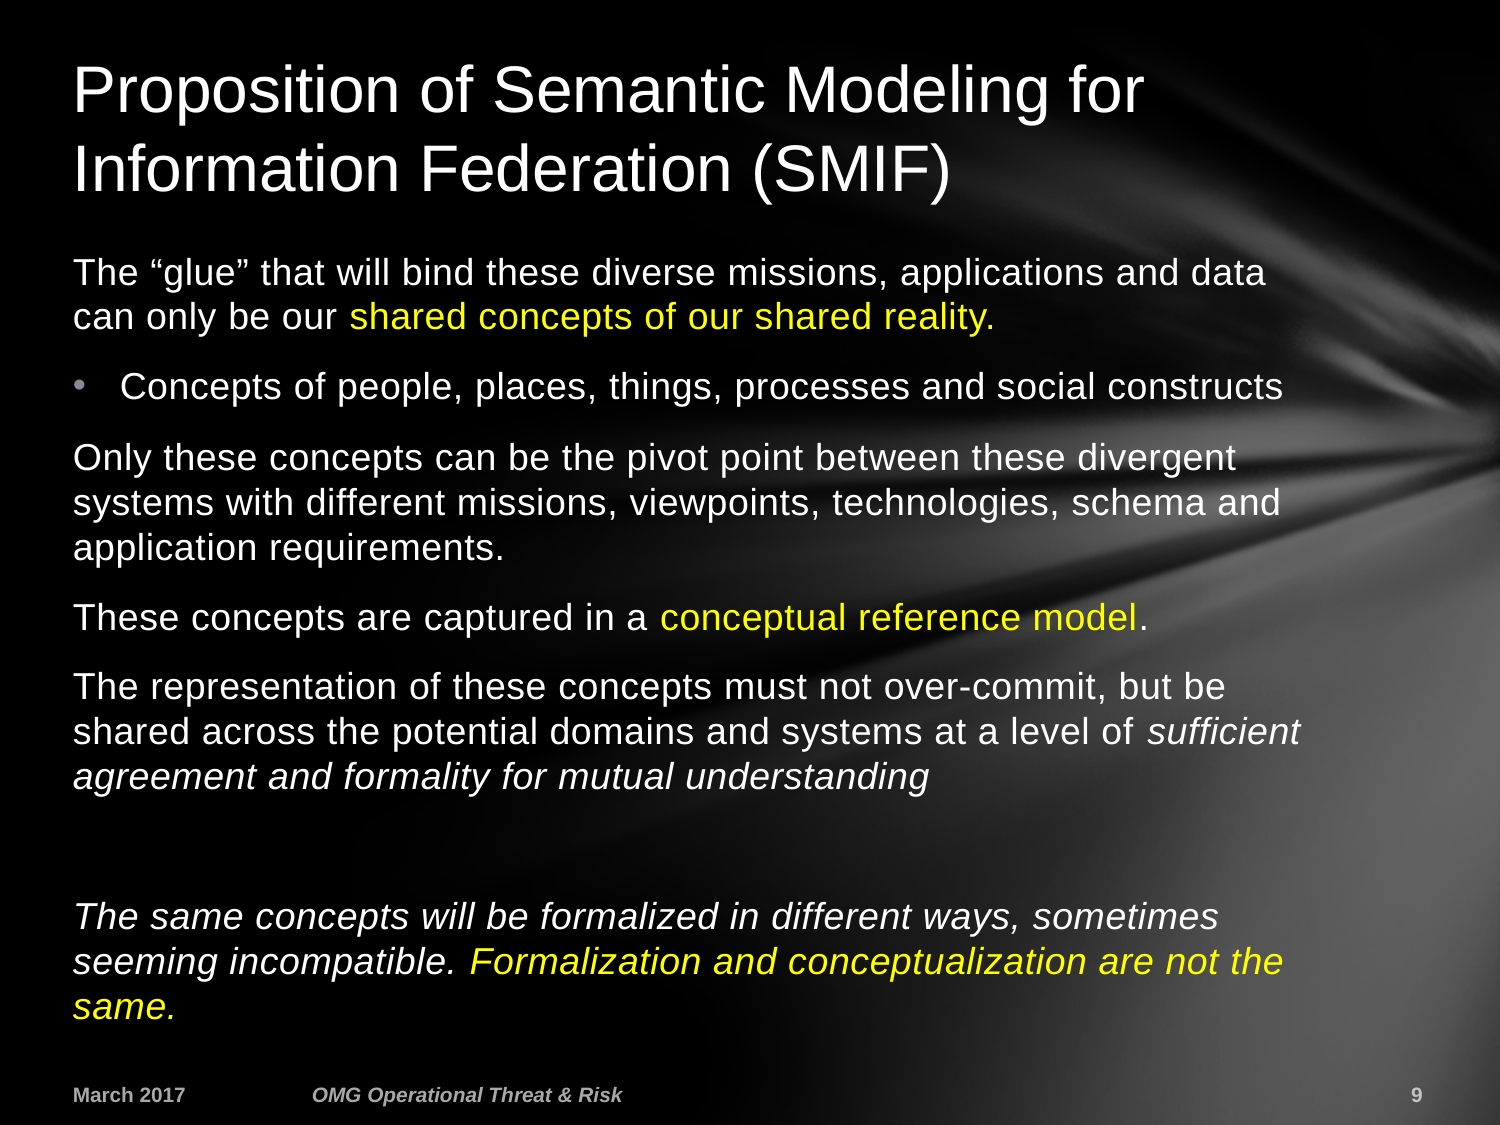

# Proposition of Semantic Modeling for Information Federation (SMIF)
The “glue” that will bind these diverse missions, applications and data can only be our shared concepts of our shared reality.
Concepts of people, places, things, processes and social constructs
Only these concepts can be the pivot point between these divergent systems with different missions, viewpoints, technologies, schema and application requirements.
These concepts are captured in a conceptual reference model.
The representation of these concepts must not over-commit, but be shared across the potential domains and systems at a level of sufficient agreement and formality for mutual understanding

The same concepts will be formalized in different ways, sometimes seeming incompatible. Formalization and conceptualization are not the same.

March 2017
OMG Operational Threat & Risk
9